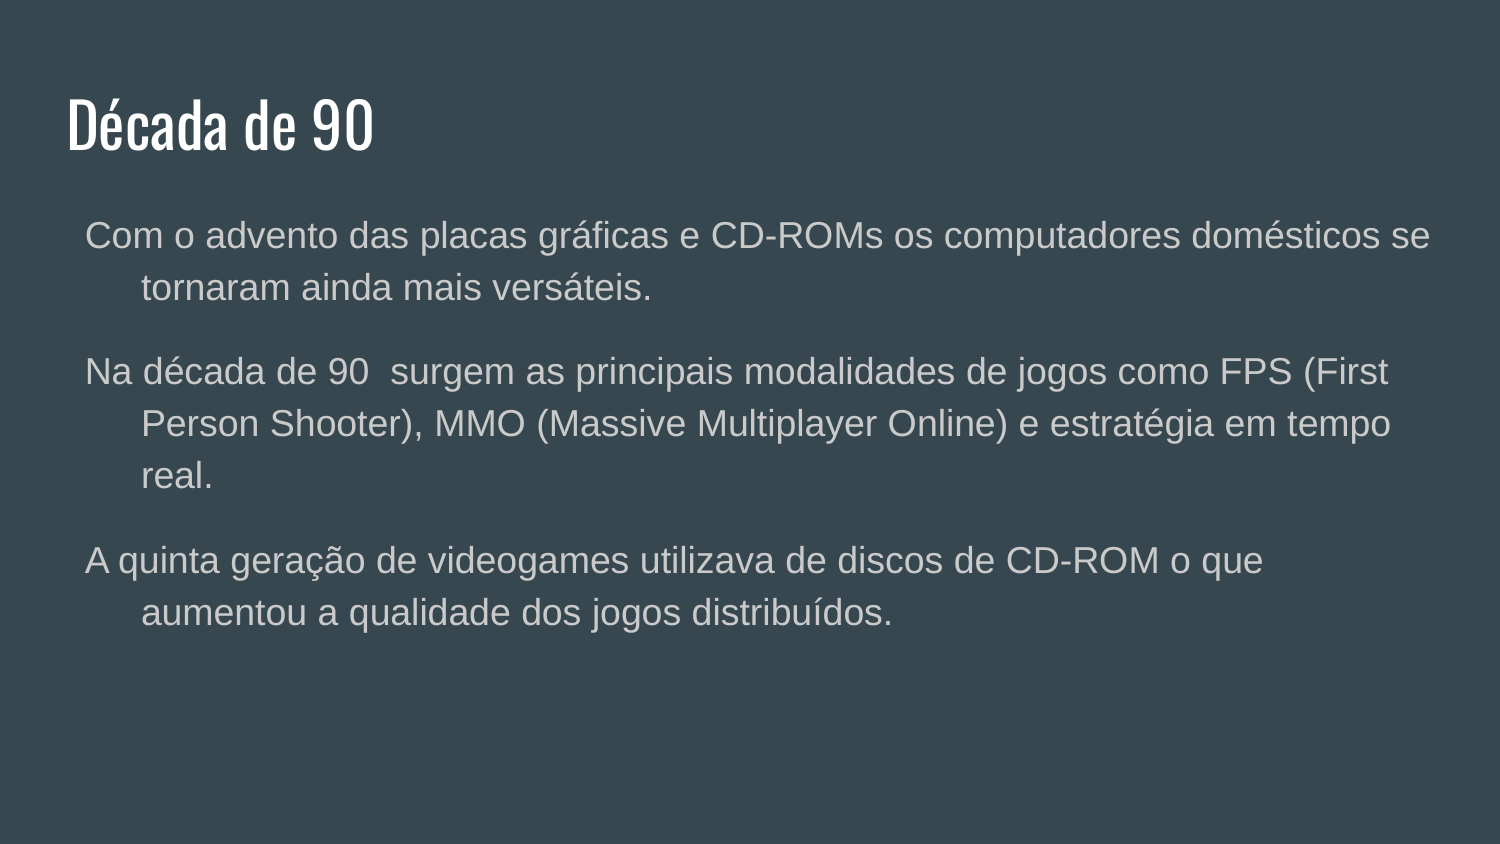

# Década de 90
Com o advento das placas gráficas e CD-ROMs os computadores domésticos se tornaram ainda mais versáteis.
Na década de 90  surgem as principais modalidades de jogos como FPS (First Person Shooter), MMO (Massive Multiplayer Online) e estratégia em tempo real.
A quinta geração de videogames utilizava de discos de CD-ROM o que aumentou a qualidade dos jogos distribuídos.